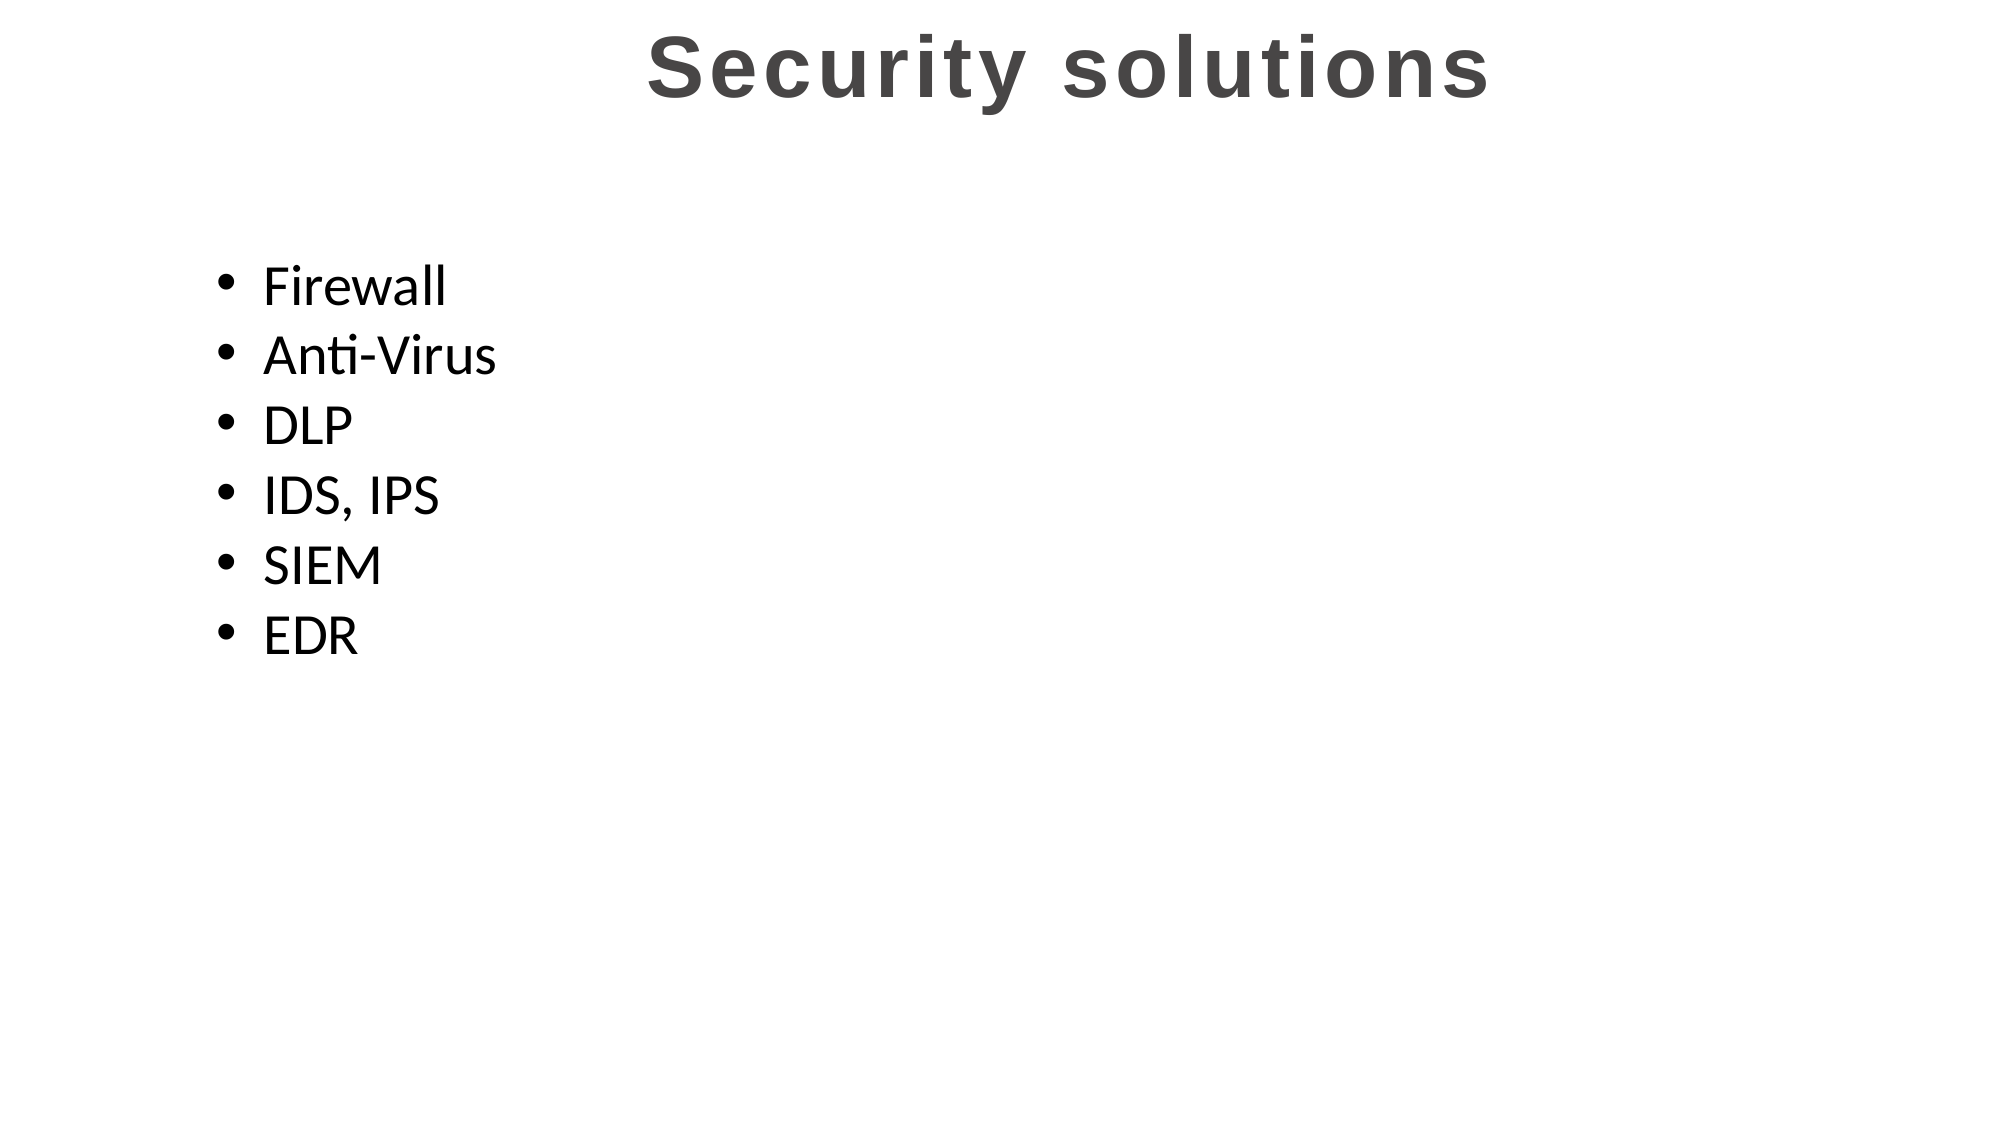

Security solutions
Firewall
Anti-Virus
DLP
IDS, IPS
SIEM
EDR